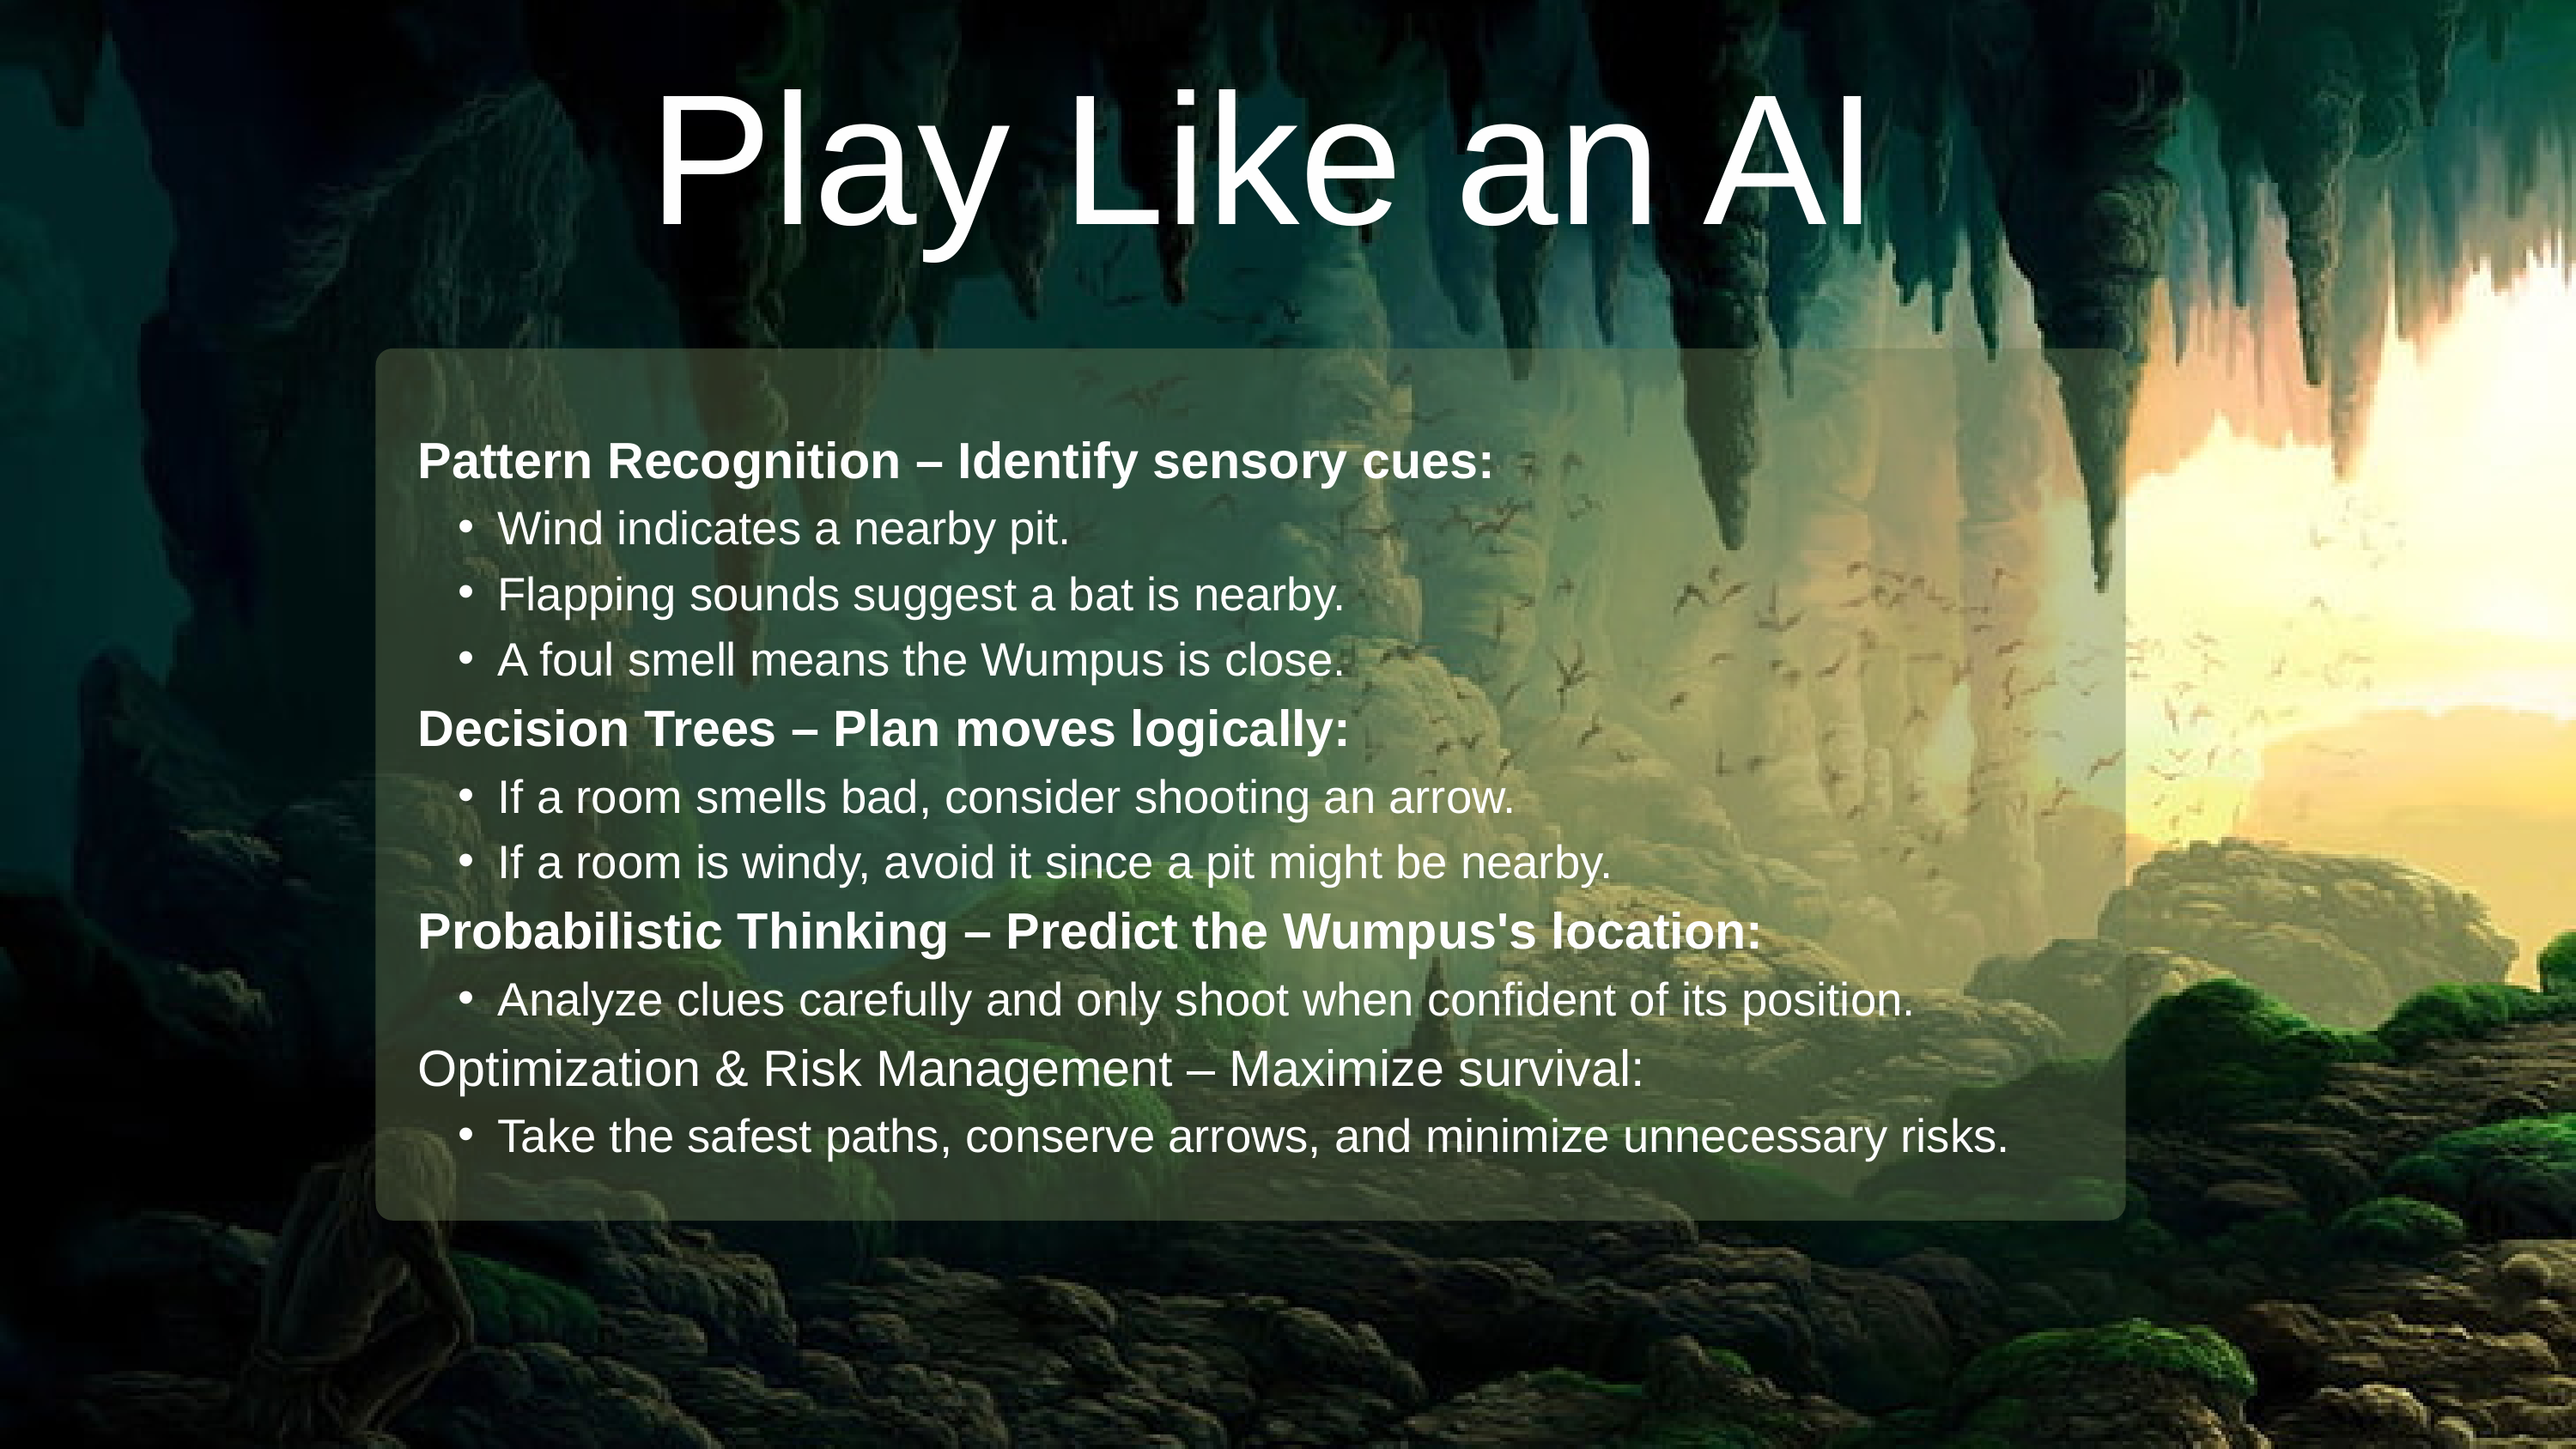

Play Like an AI

Pattern Recognition – Identify sensory cues:
Wind indicates a nearby pit.
Flapping sounds suggest a bat is nearby.
A foul smell means the Wumpus is close.
Decision Trees – Plan moves logically:
If a room smells bad, consider shooting an arrow.
If a room is windy, avoid it since a pit might be nearby.
Probabilistic Thinking – Predict the Wumpus's location:
Analyze clues carefully and only shoot when confident of its position.
Optimization & Risk Management – Maximize survival:
Take the safest paths, conserve arrows, and minimize unnecessary risks.